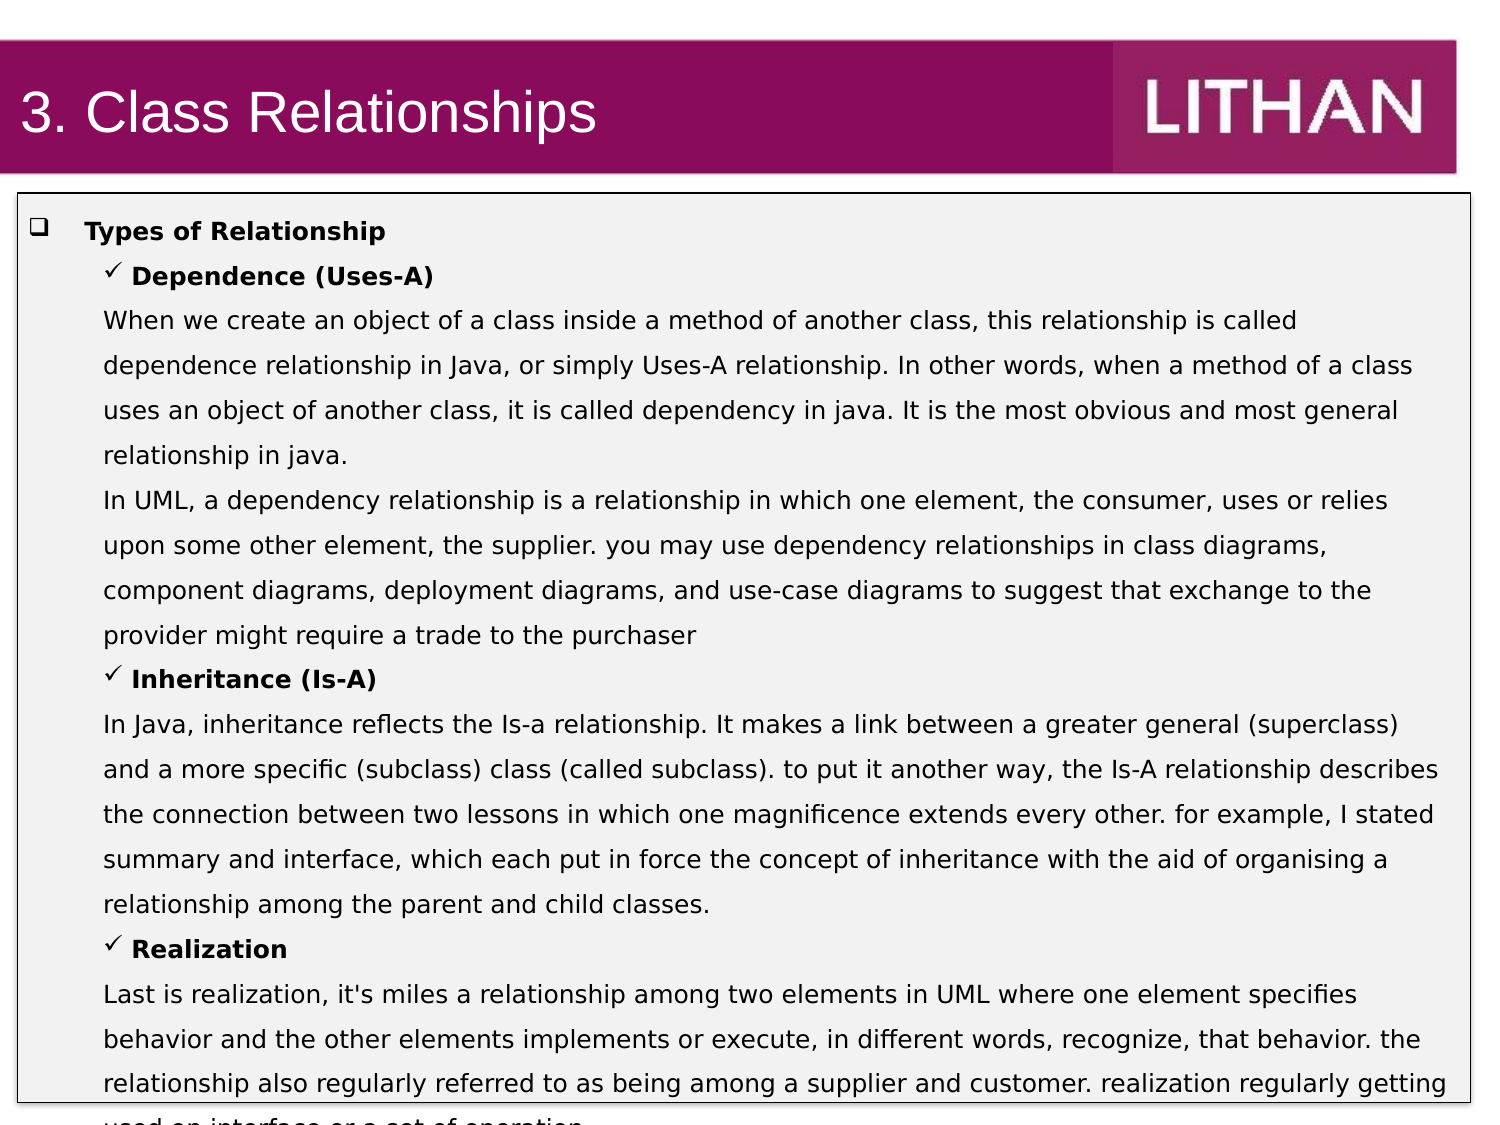

3. Class Relationships
Types of Relationship
Dependence (Uses-A)
When we create an object of a class inside a method of another class, this relationship is called dependence relationship in Java, or simply Uses-A relationship. In other words, when a method of a class uses an object of another class, it is called dependency in java. It is the most obvious and most general relationship in java.
In UML, a dependency relationship is a relationship in which one element, the consumer, uses or relies upon some other element, the supplier. you may use dependency relationships in class diagrams, component diagrams, deployment diagrams, and use-case diagrams to suggest that exchange to the provider might require a trade to the purchaser
Inheritance (Is-A)
In Java, inheritance reflects the Is-a relationship. It makes a link between a greater general (superclass) and a more specific (subclass) class (called subclass). to put it another way, the Is-A relationship describes the connection between two lessons in which one magnificence extends every other. for example, I stated summary and interface, which each put in force the concept of inheritance with the aid of organising a relationship among the parent and child classes.
Realization
Last is realization, it's miles a relationship among two elements in UML where one element specifies behavior and the other elements implements or execute, in different words, recognize, that behavior. the relationship also regularly referred to as being among a supplier and customer. realization regularly getting used on interface or a set of operation.